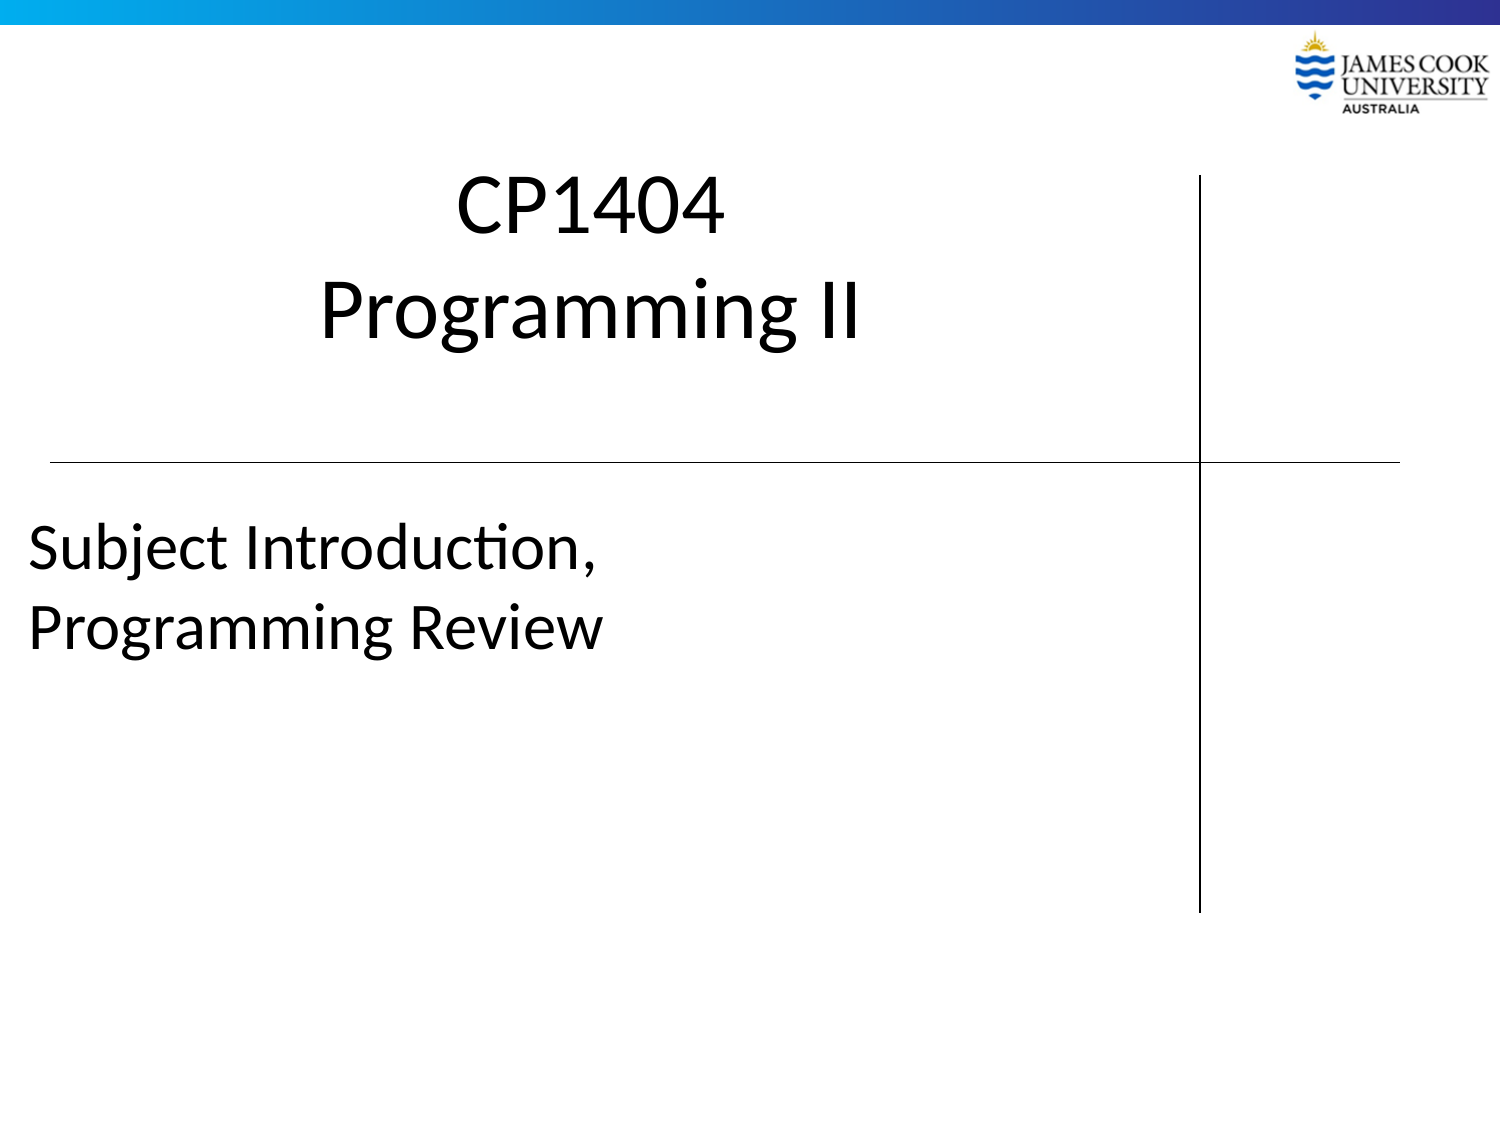

# CP1404 Programming II
Subject Introduction,
Programming Review